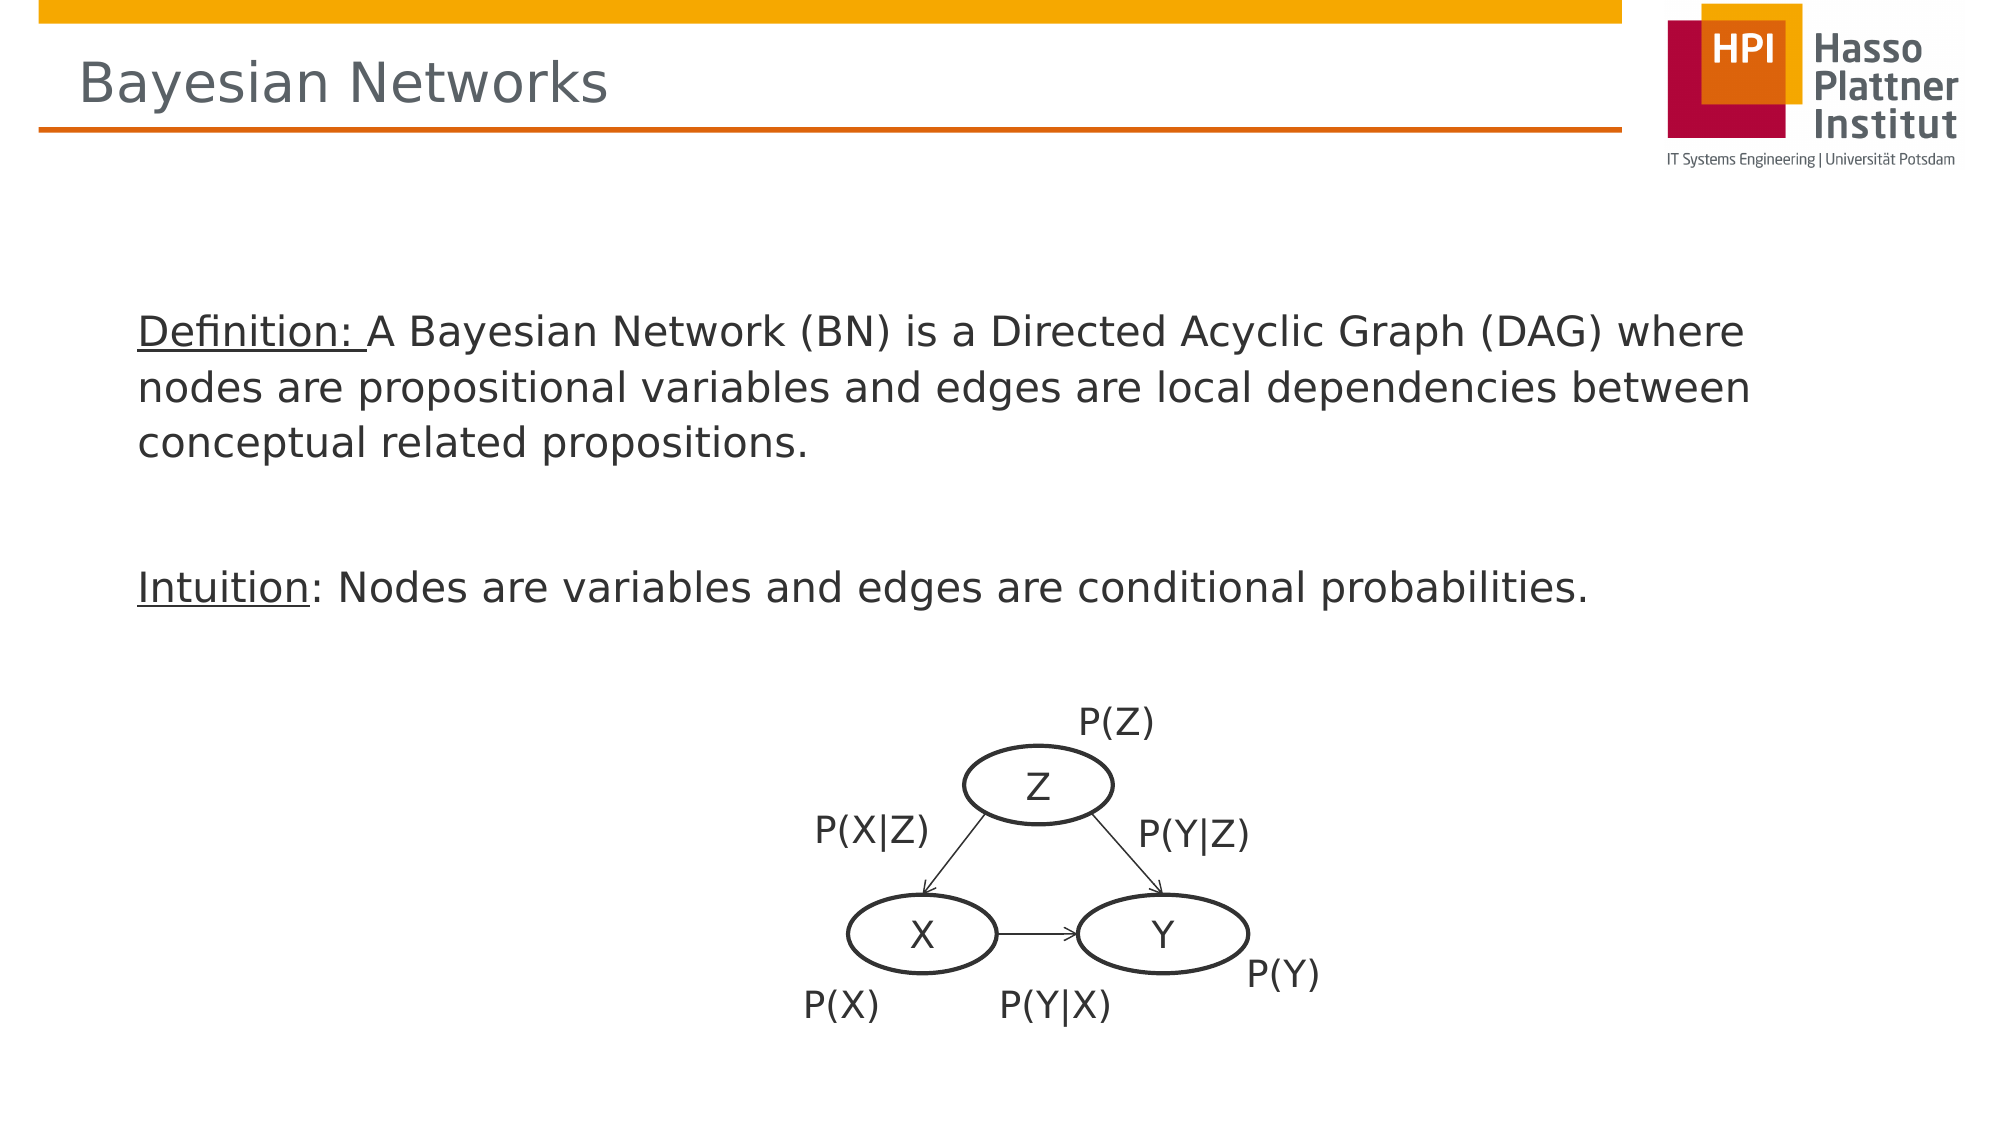

# Bayesian Networks
Definition: A Bayesian Network (BN) is a Directed Acyclic Graph (DAG) where nodes are propositional variables and edges are local dependencies between conceptual related propositions.

Intuition: Nodes are variables and edges are conditional probabilities.
P(Z)
Z
P(X|Z)
P(Y|Z)
X
Y
P(Y)
P(X)
P(Y|X)